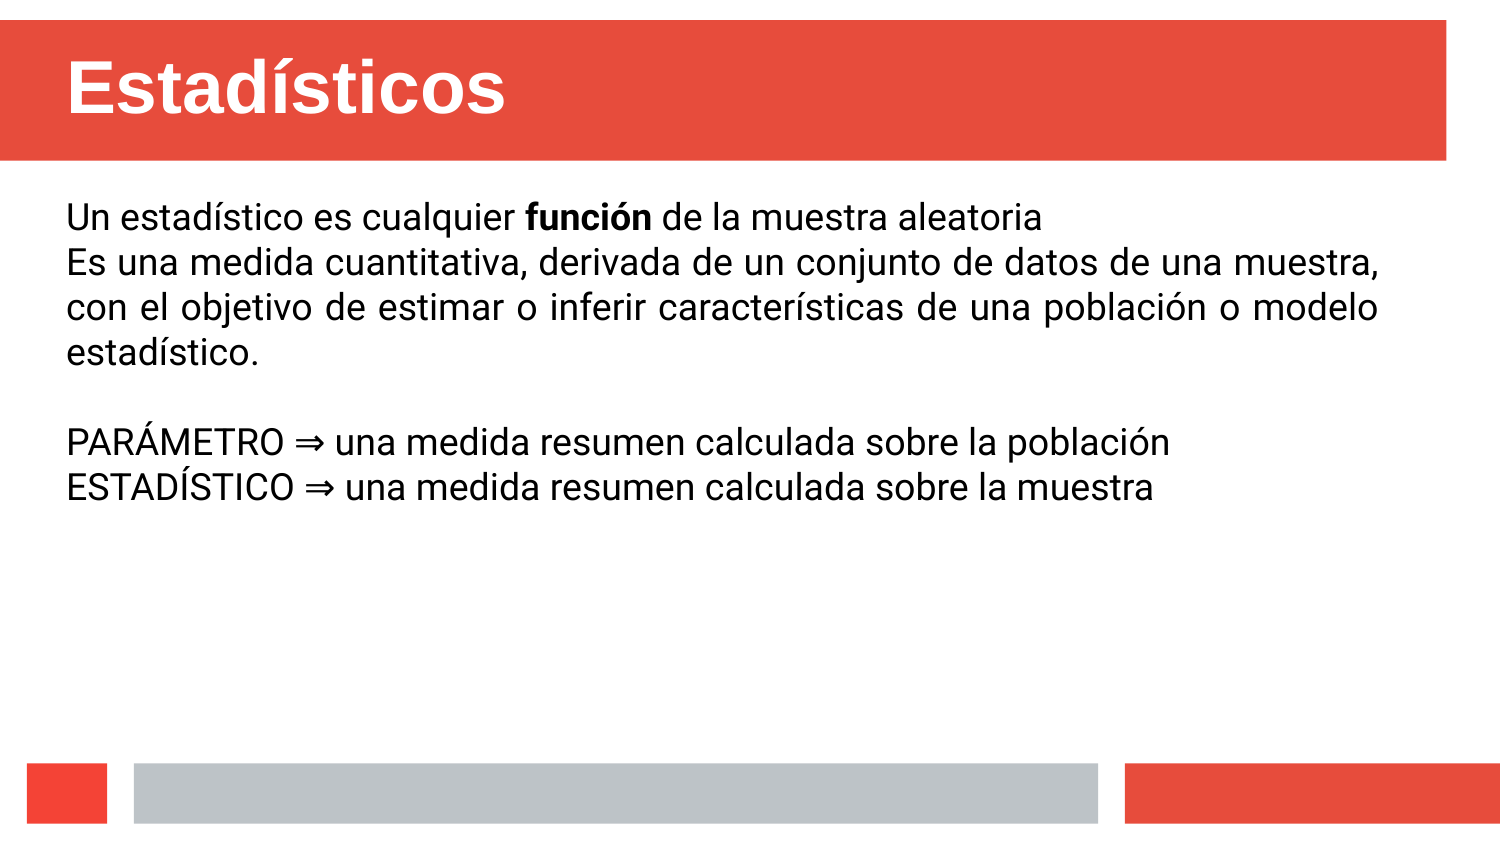

# Estadísticos
Un estadístico es cualquier función de la muestra aleatoria
Es una medida cuantitativa, derivada de un conjunto de datos de una muestra, con el objetivo de estimar o inferir características de una población o modelo estadístico.

PARÁMETRO ⇒ una medida resumen calculada sobre la población
ESTADÍSTICO ⇒ una medida resumen calculada sobre la muestra